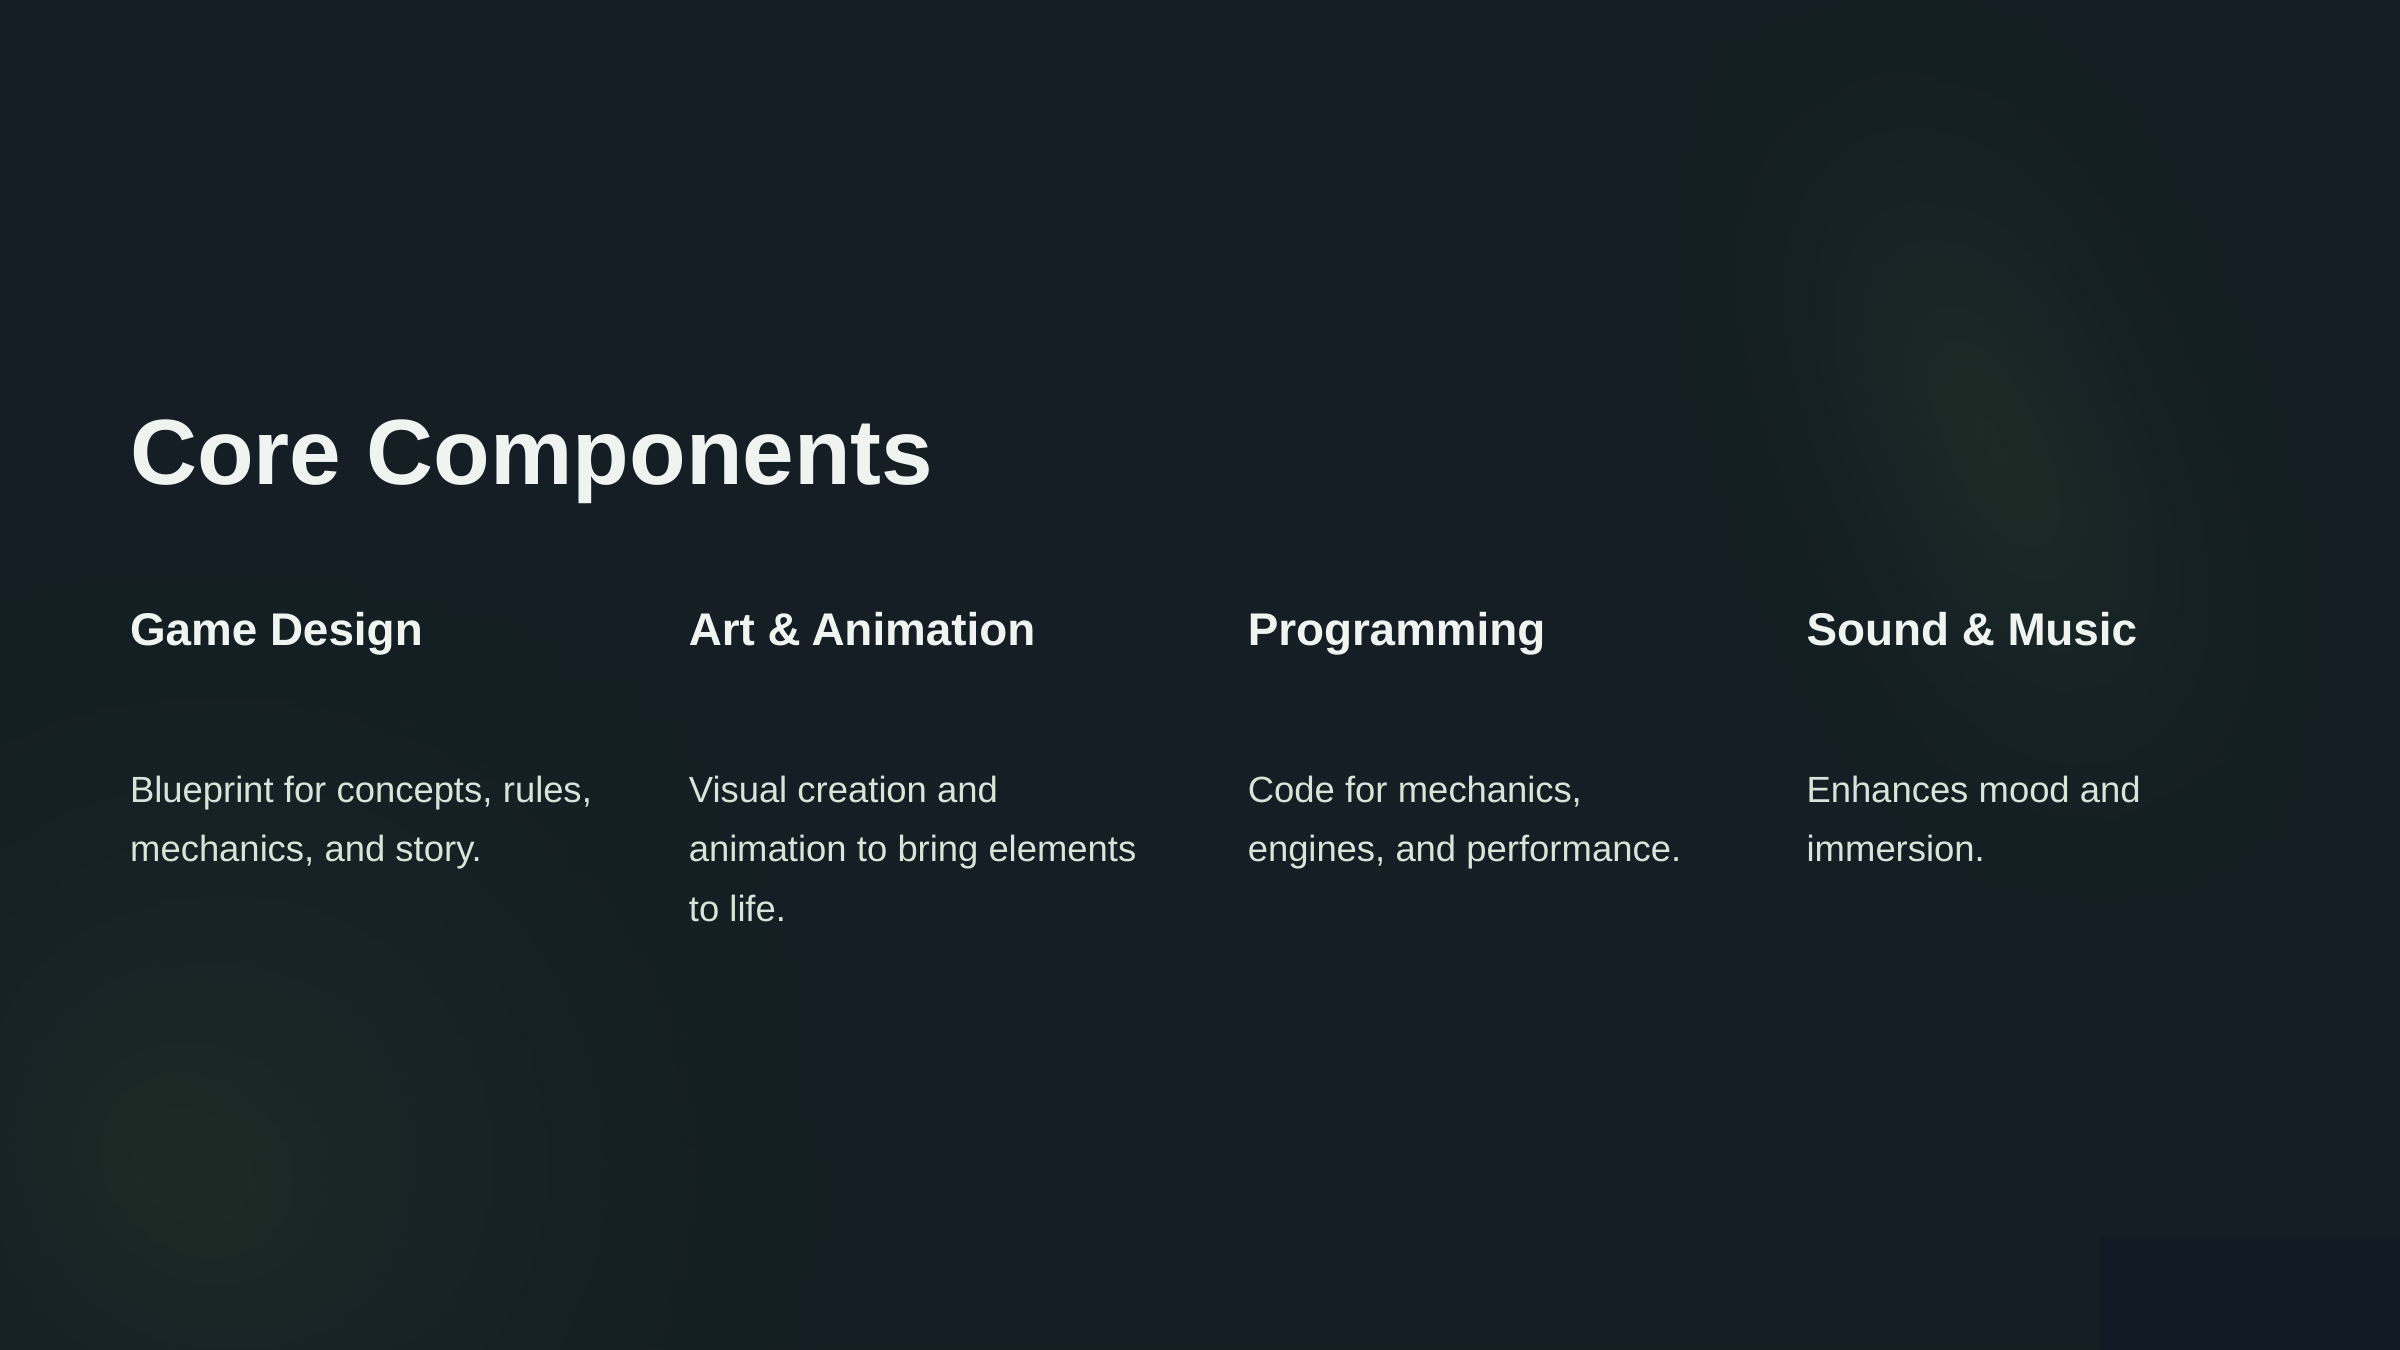

Core Components
Game Design
Art & Animation
Programming
Sound & Music
Blueprint for concepts, rules, mechanics, and story.
Visual creation and animation to bring elements to life.
Code for mechanics, engines, and performance.
Enhances mood and immersion.